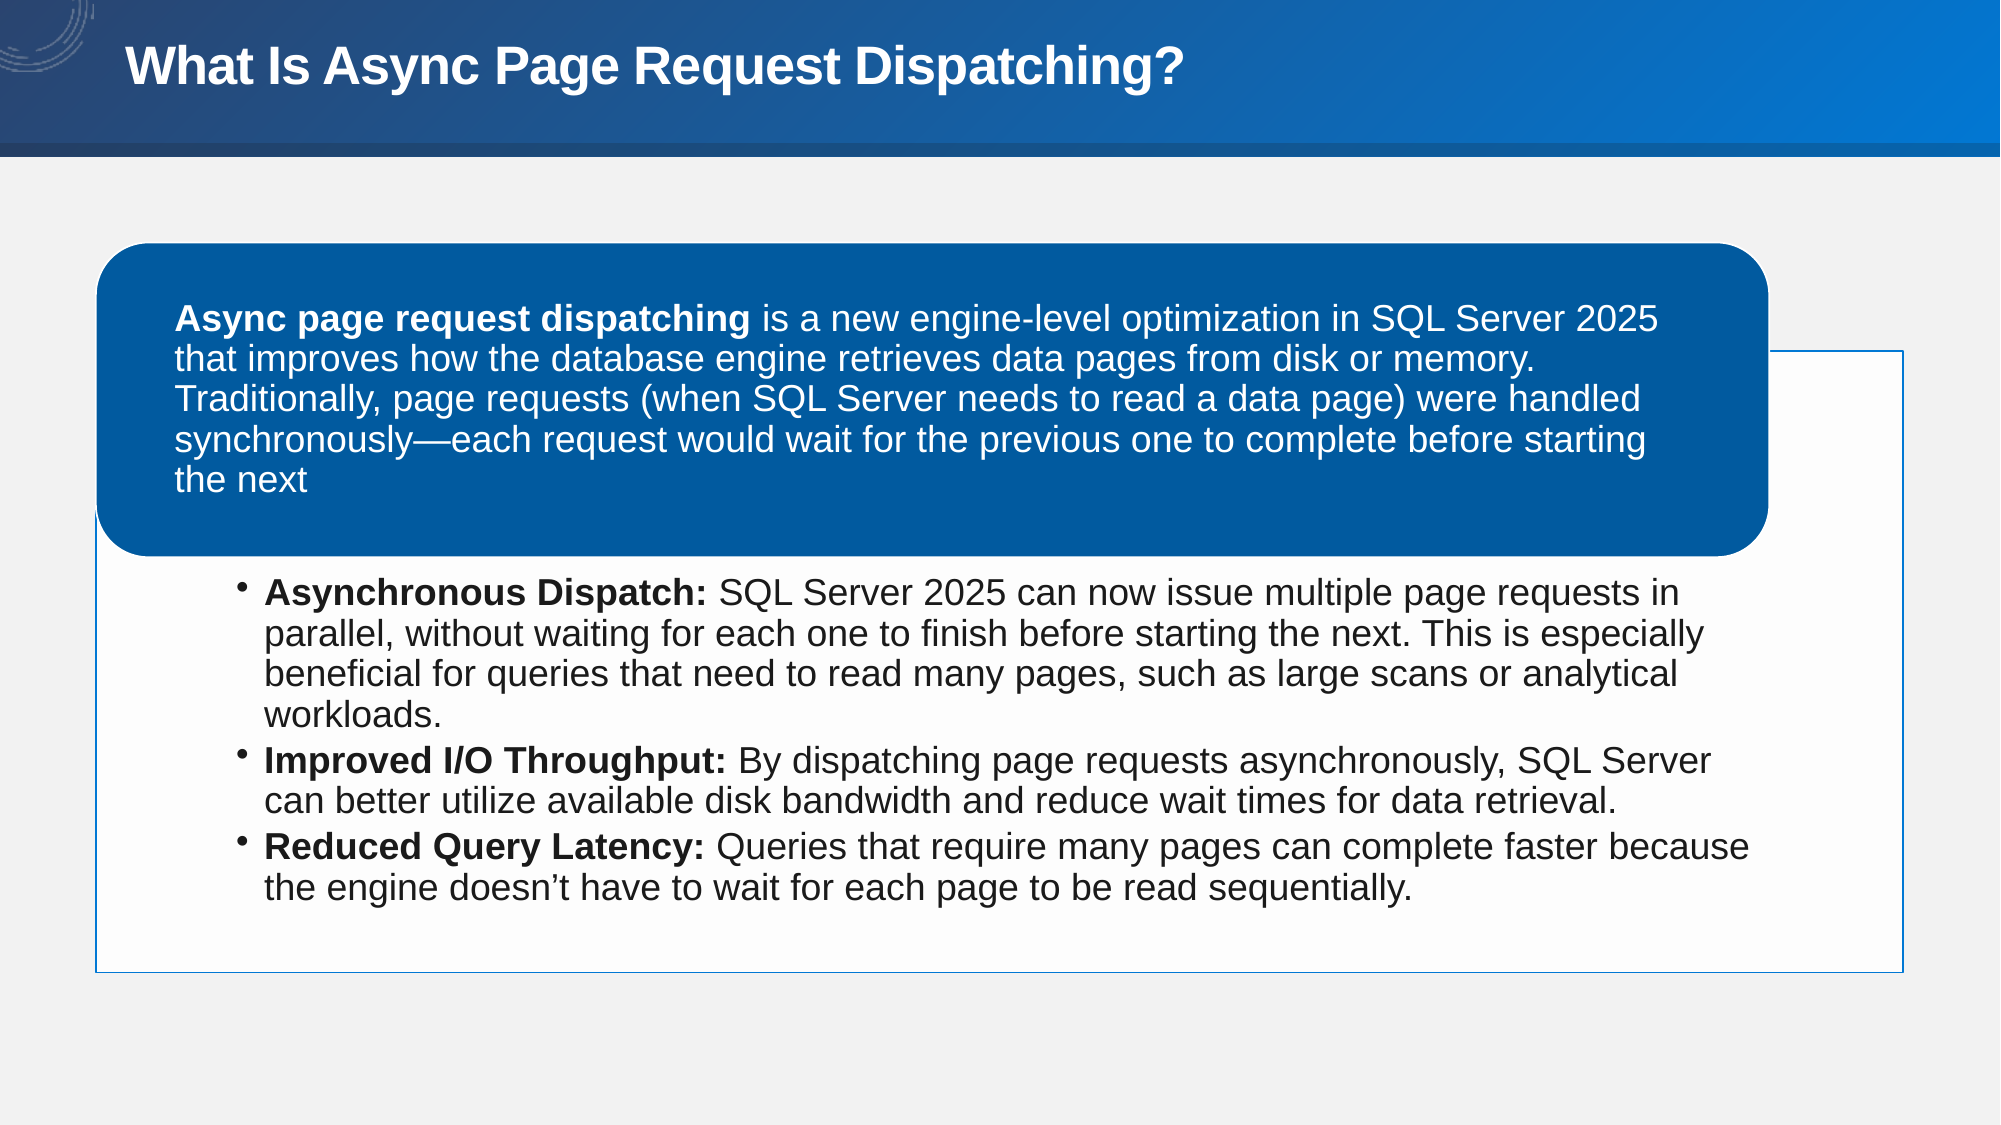

What Is Async Page Request Dispatching?
Asynchronous Dispatch: SQL Server 2025 can now issue multiple page requests in parallel, without waiting for each one to finish before starting the next. This is especially beneficial for queries that need to read many pages, such as large scans or analytical workloads.
Improved I/O Throughput: By dispatching page requests asynchronously, SQL Server can better utilize available disk bandwidth and reduce wait times for data retrieval.
Reduced Query Latency: Queries that require many pages can complete faster because the engine doesn’t have to wait for each page to be read sequentially.
Async page request dispatching is a new engine-level optimization in SQL Server 2025 that improves how the database engine retrieves data pages from disk or memory. Traditionally, page requests (when SQL Server needs to read a data page) were handled synchronously—each request would wait for the previous one to complete before starting the next